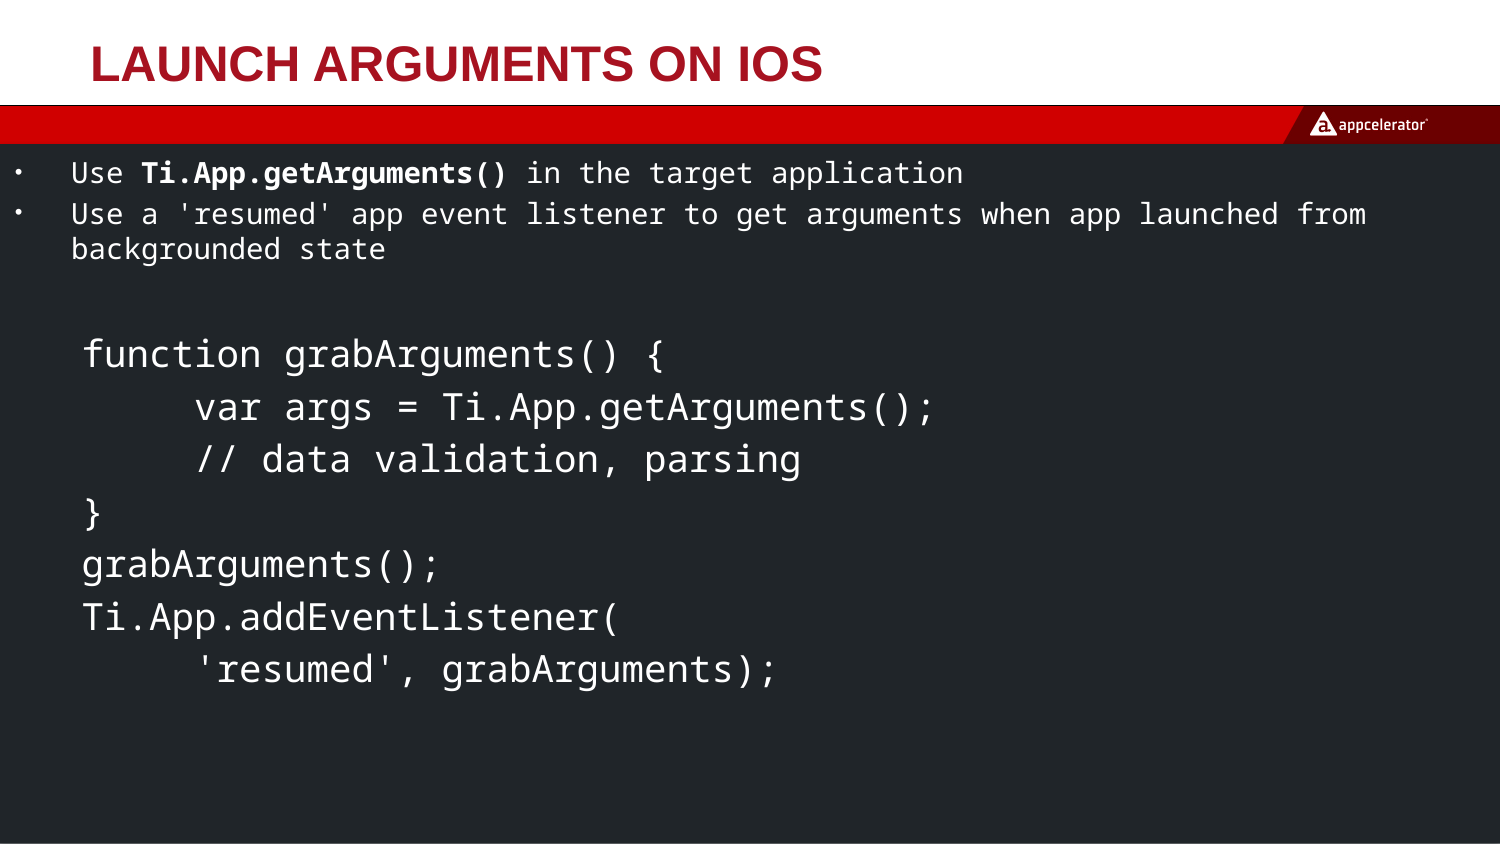

# Launch Arguments on iOS

Use Ti.App.getArguments() in the target application
Use a 'resumed' app event listener to get arguments when app launched from backgrounded state
function grabArguments() {
     var args = Ti.App.getArguments();
     // data validation, parsing
}
grabArguments();
Ti.App.addEventListener(
     'resumed', grabArguments);